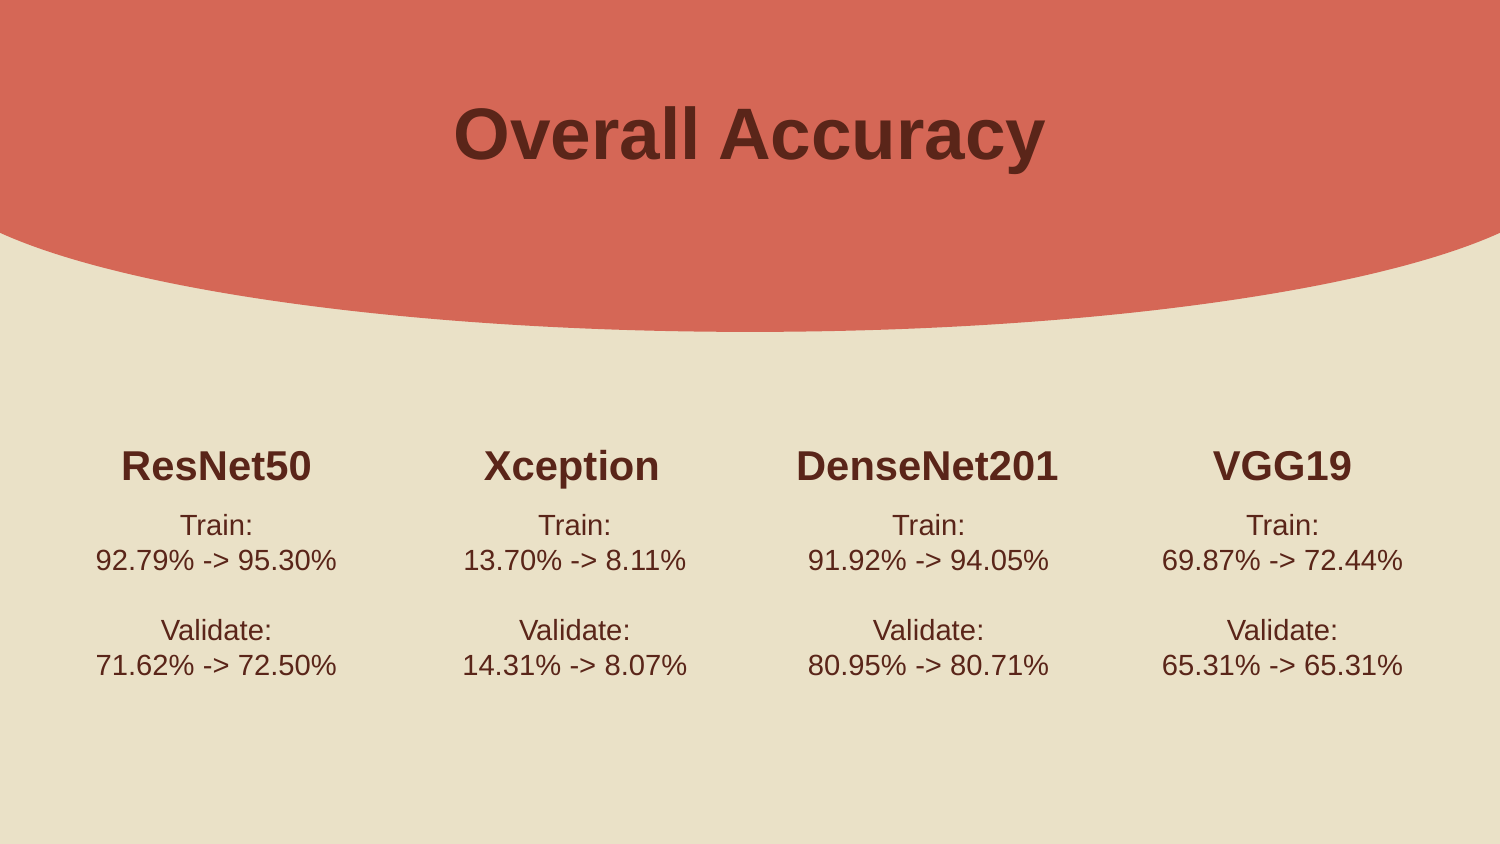

# Overall Accuracy
ResNet50
Xception
DenseNet201
VGG19
Train:
92.79% -> 95.30%

Validate:
71.62% -> 72.50%
Train:
13.70% -> 8.11%

Validate:
14.31% -> 8.07%
Train:
91.92% -> 94.05%

Validate:
80.95% -> 80.71%
Train:
69.87% -> 72.44%

Validate:
65.31% -> 65.31%